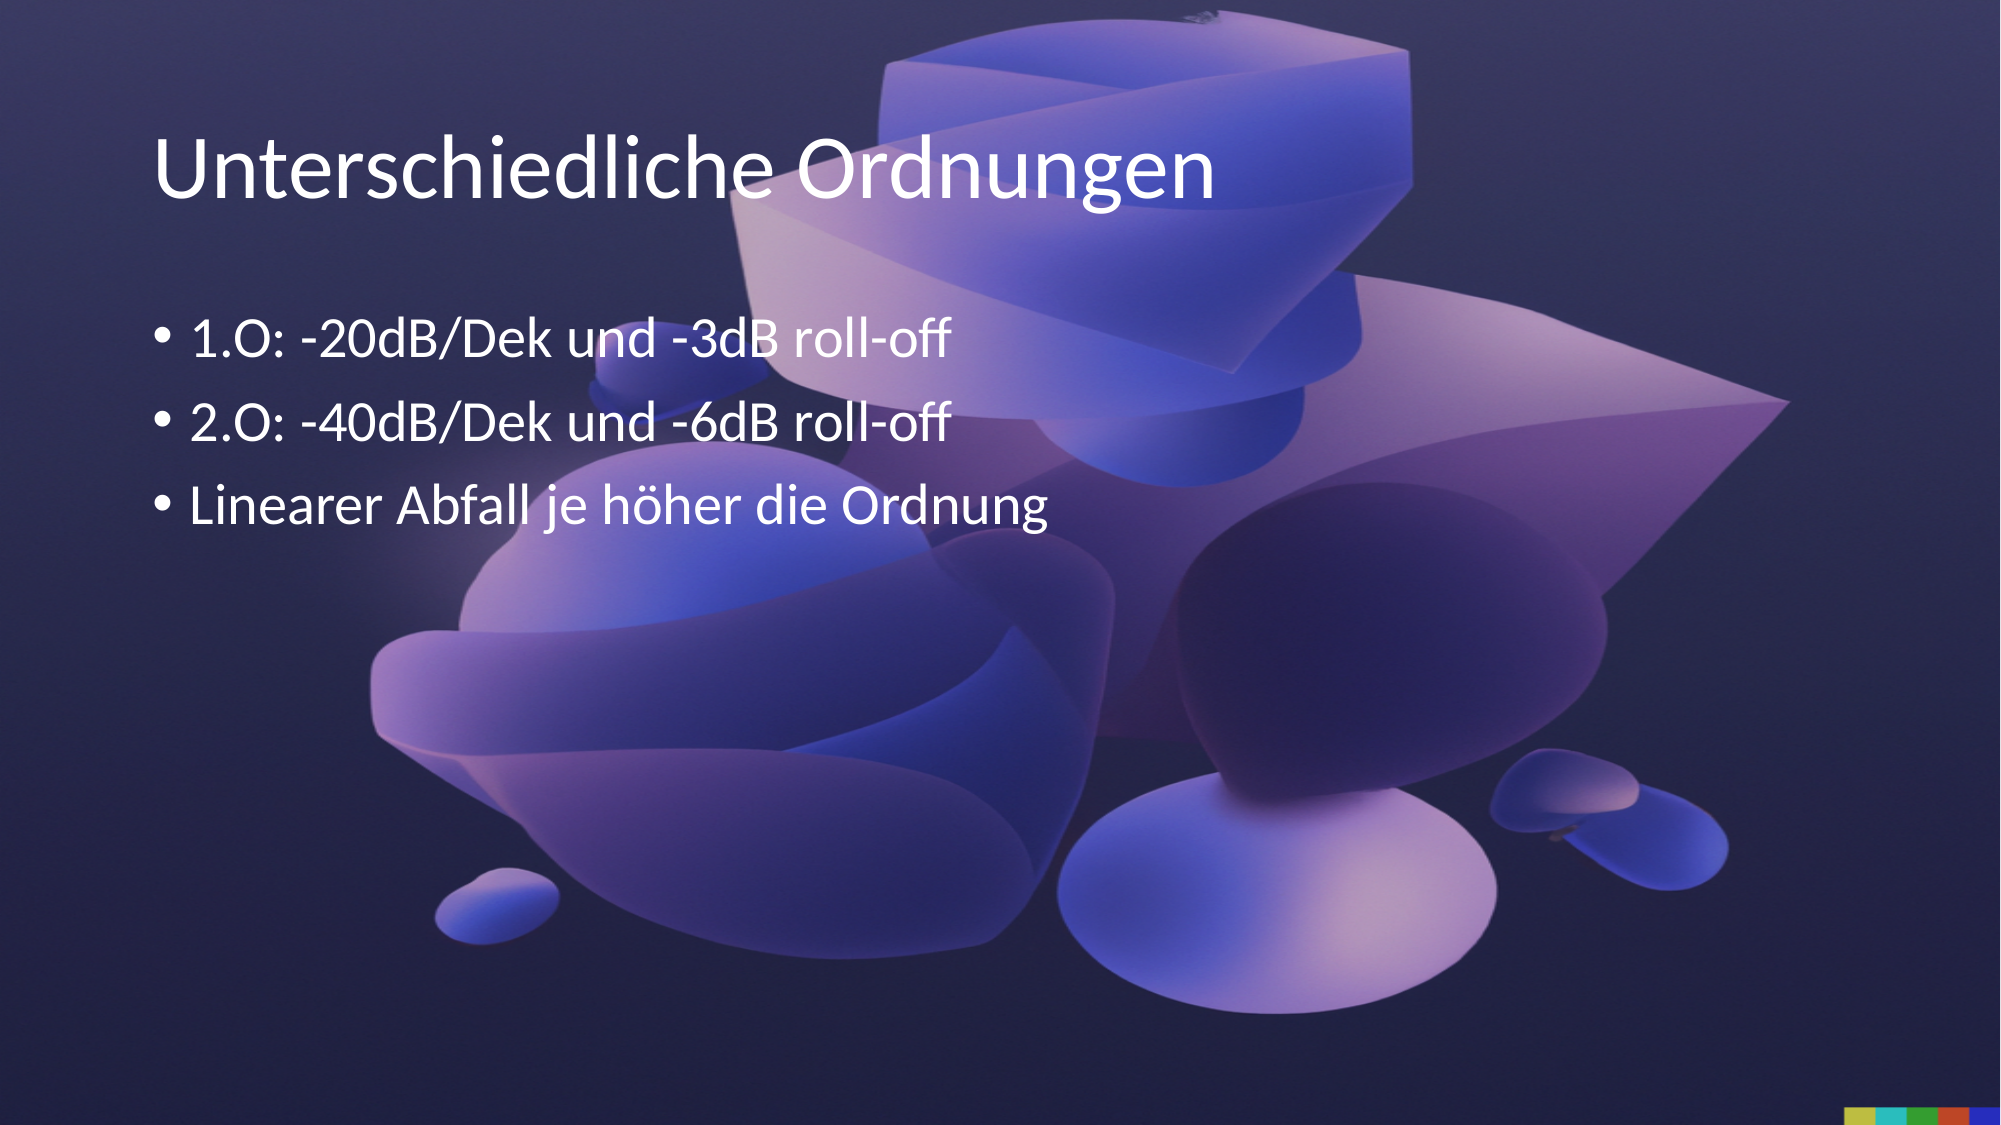

# Unterschiedliche Ordnungen
1.O: -20dB/Dek und -3dB roll-off
2.O: -40dB/Dek und -6dB roll-off
Linearer Abfall je höher die Ordnung